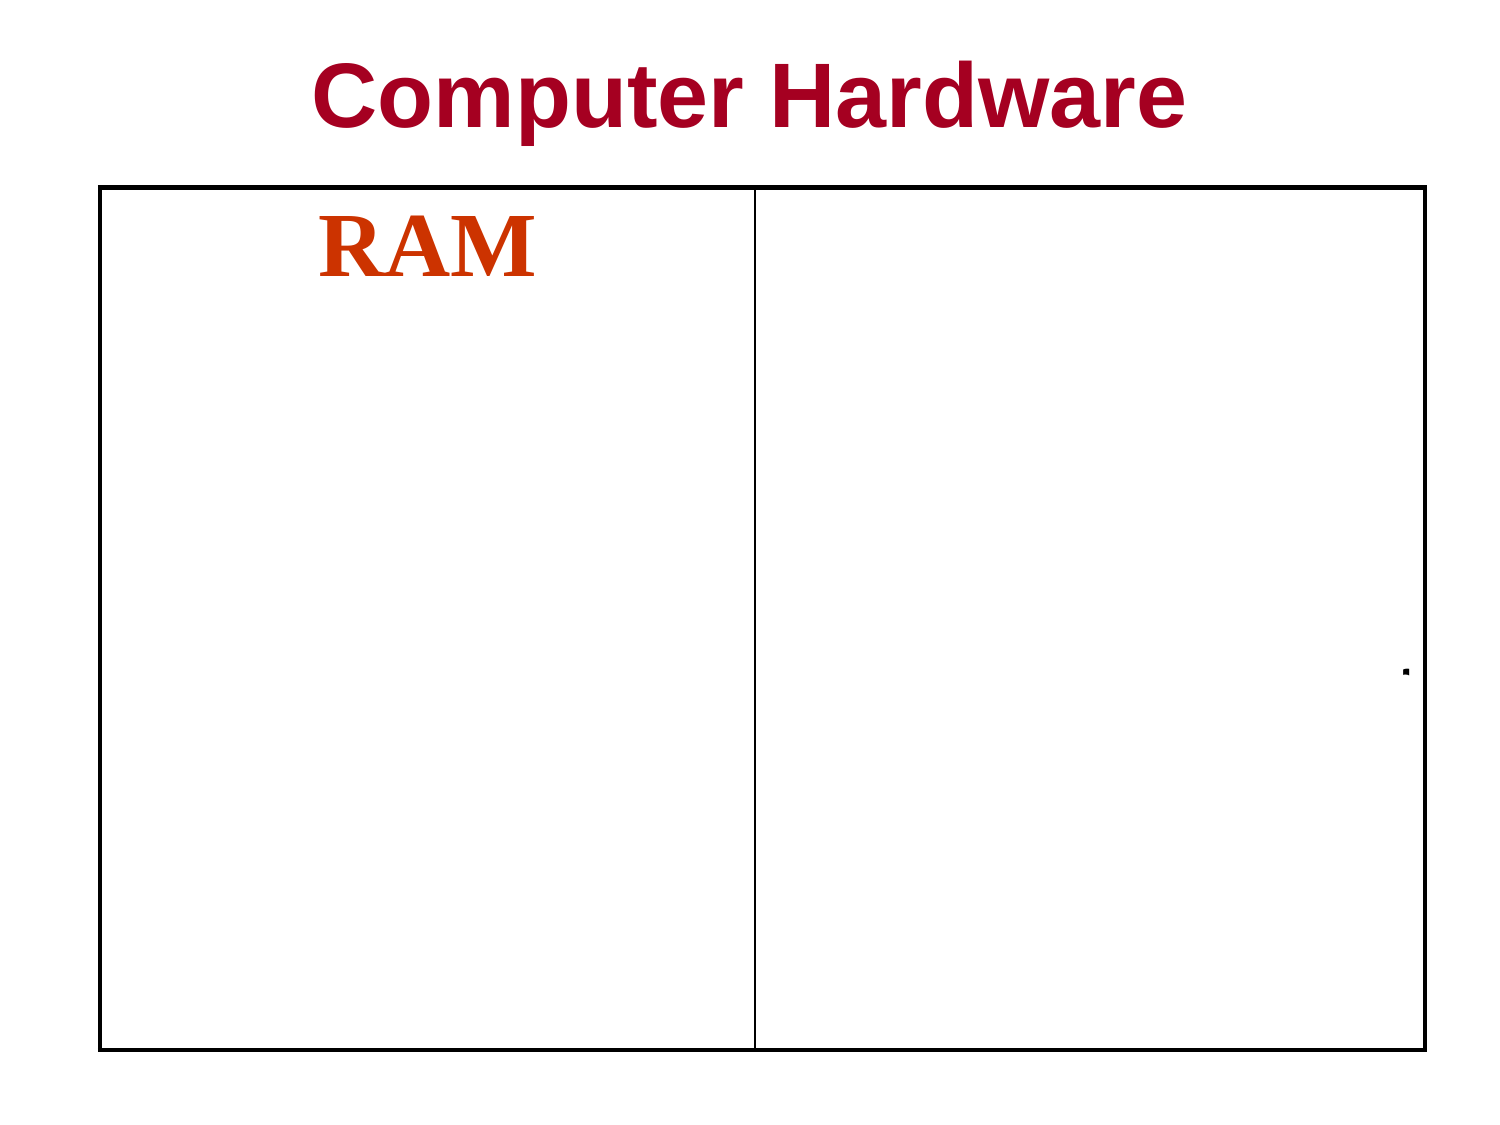

Computer Hardware
| RAM | ROM |
| --- | --- |
| (Random Access Memory) Short term memory in a computer. When the computer is turned off, all the information stored here disappears. A memory device in which information can be accessed in any order. | (Read Only Memory) A small memory that allows fast access to permanently stored data but prevents addition to or modification of the data. |